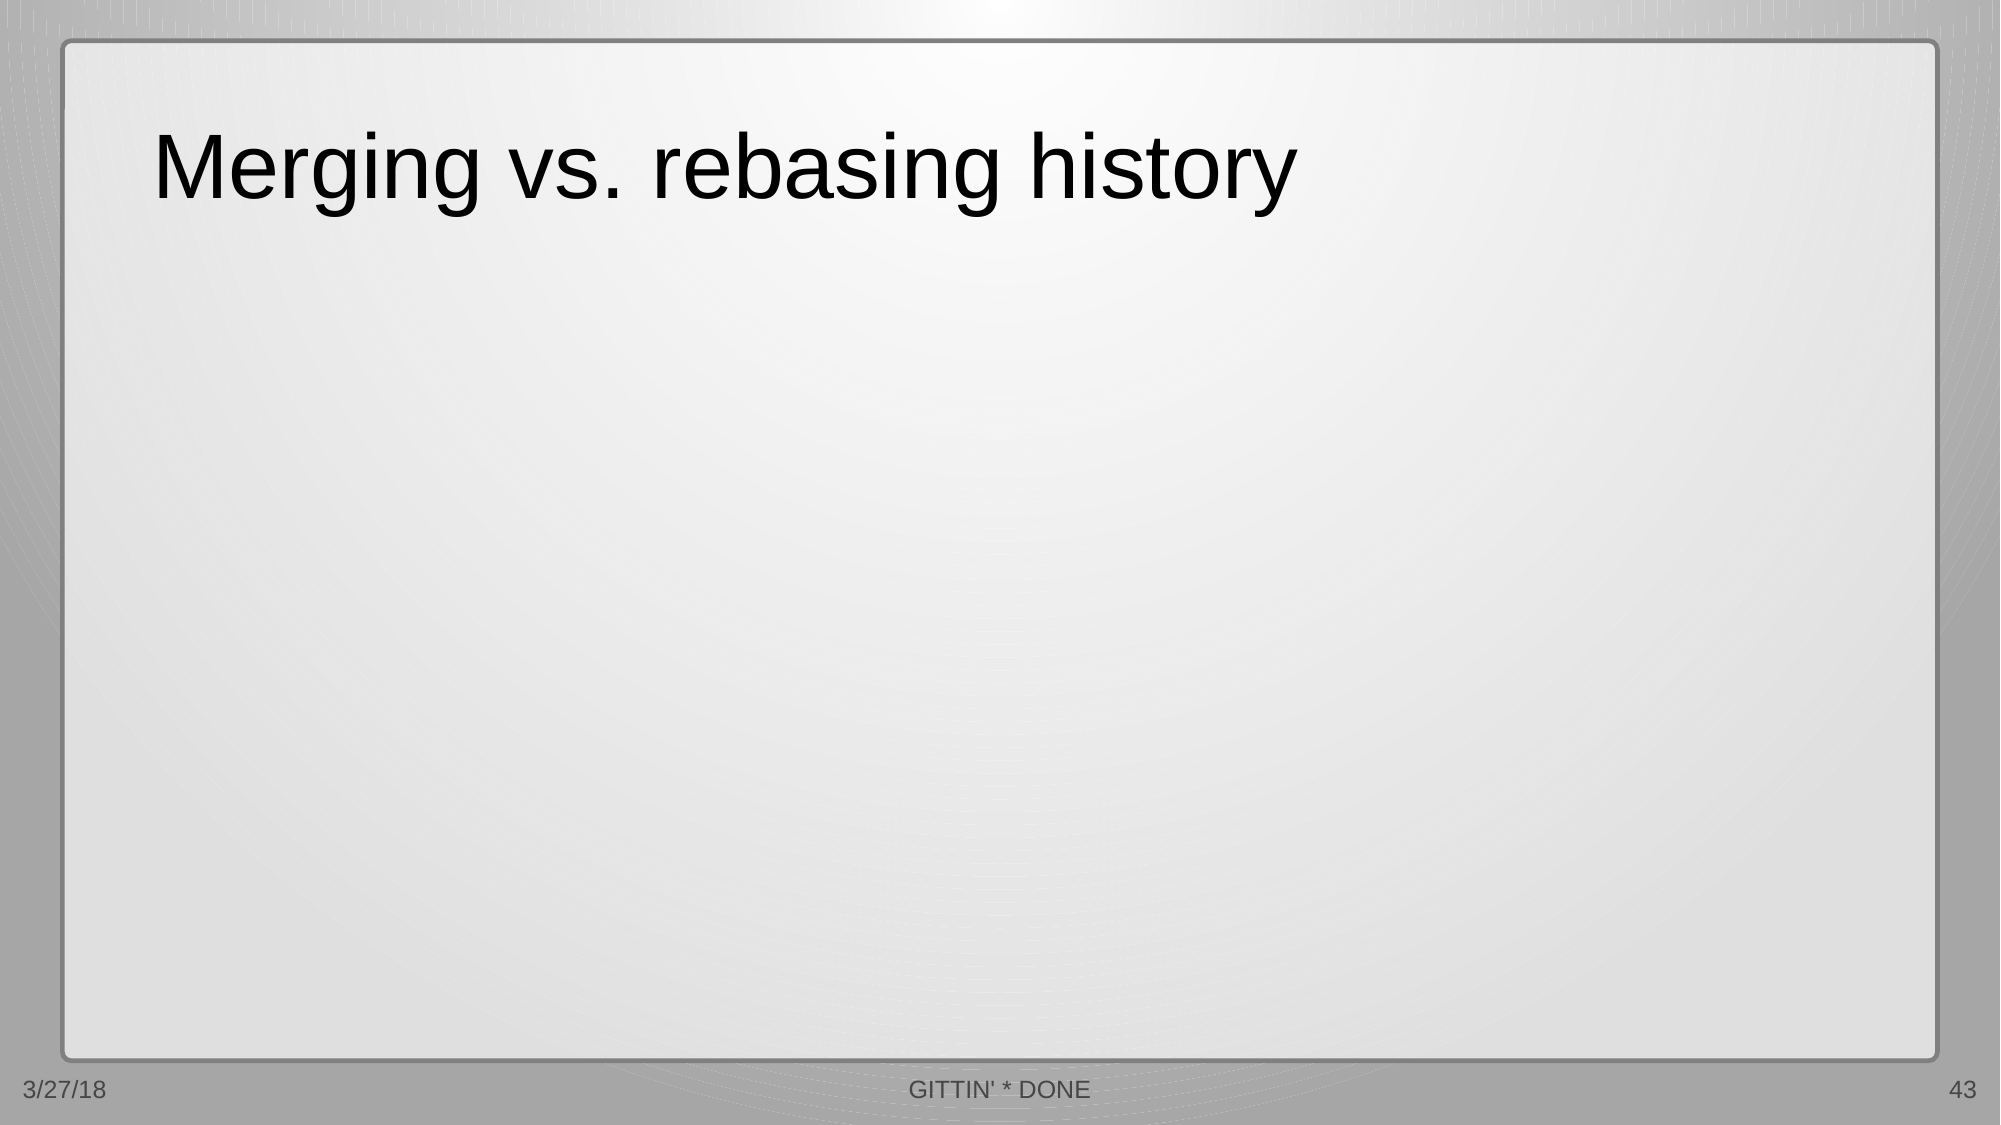

# Merging vs. rebasing history

3/27/18
GITTIN' * DONE
43